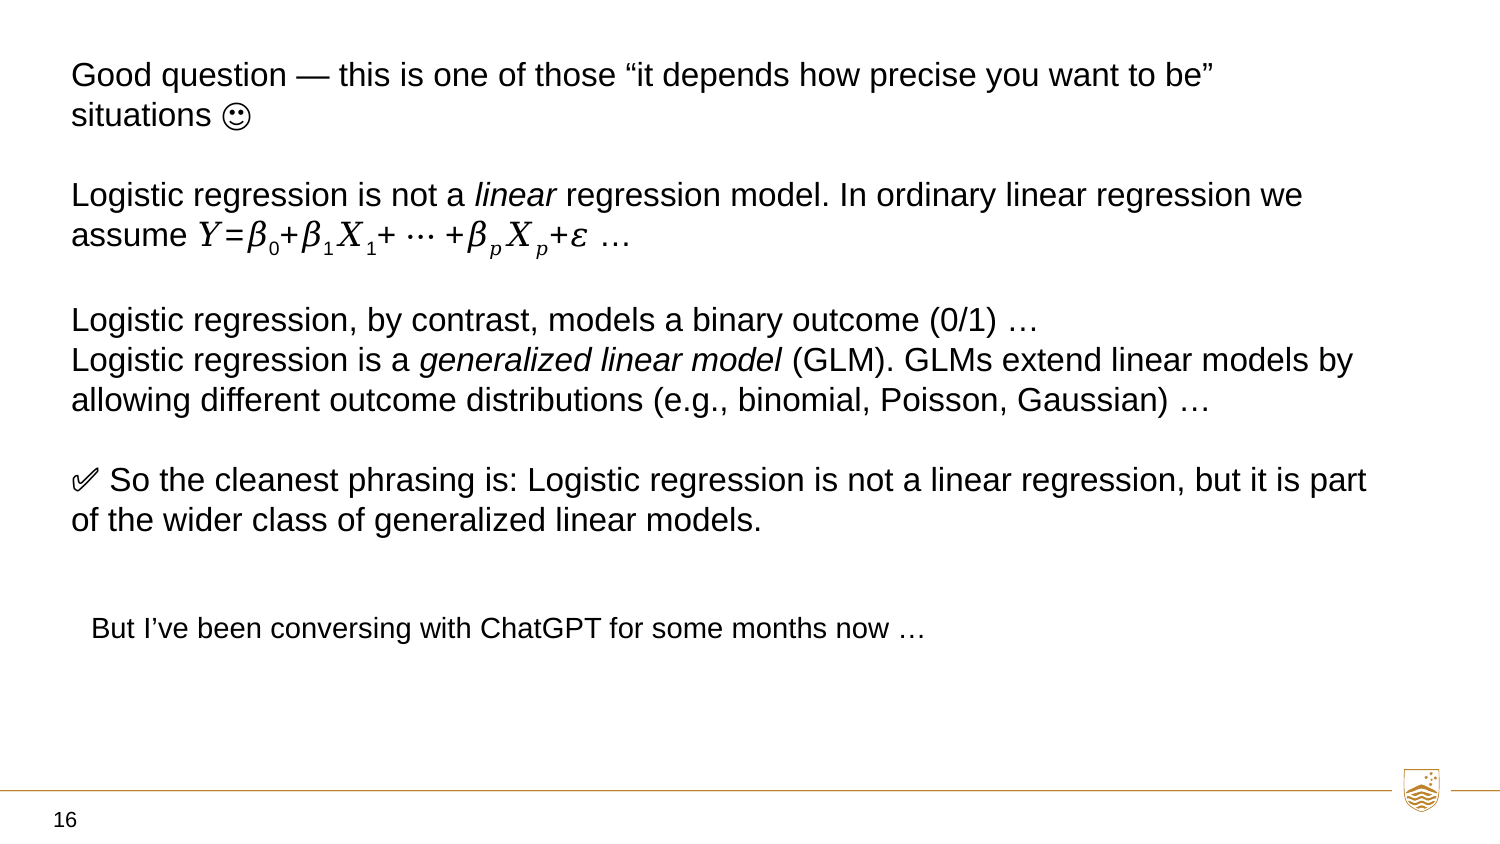

#
Good question — this is one of those “it depends how precise you want to be” situations 🙂

Logistic regression is not a linear regression model. In ordinary linear regression we assume 𝑌=𝛽0+𝛽1𝑋1+ ⋯ +𝛽𝑝𝑋𝑝+𝜀​ …

Logistic regression, by contrast, models a binary outcome (0/1) …
Logistic regression is a generalized linear model (GLM). GLMs extend linear models by allowing different outcome distributions (e.g., binomial, Poisson, Gaussian) …

✅ So the cleanest phrasing is: Logistic regression is not a linear regression, but it is part of the wider class of generalized linear models.
But I’ve been conversing with ChatGPT for some months now …
16